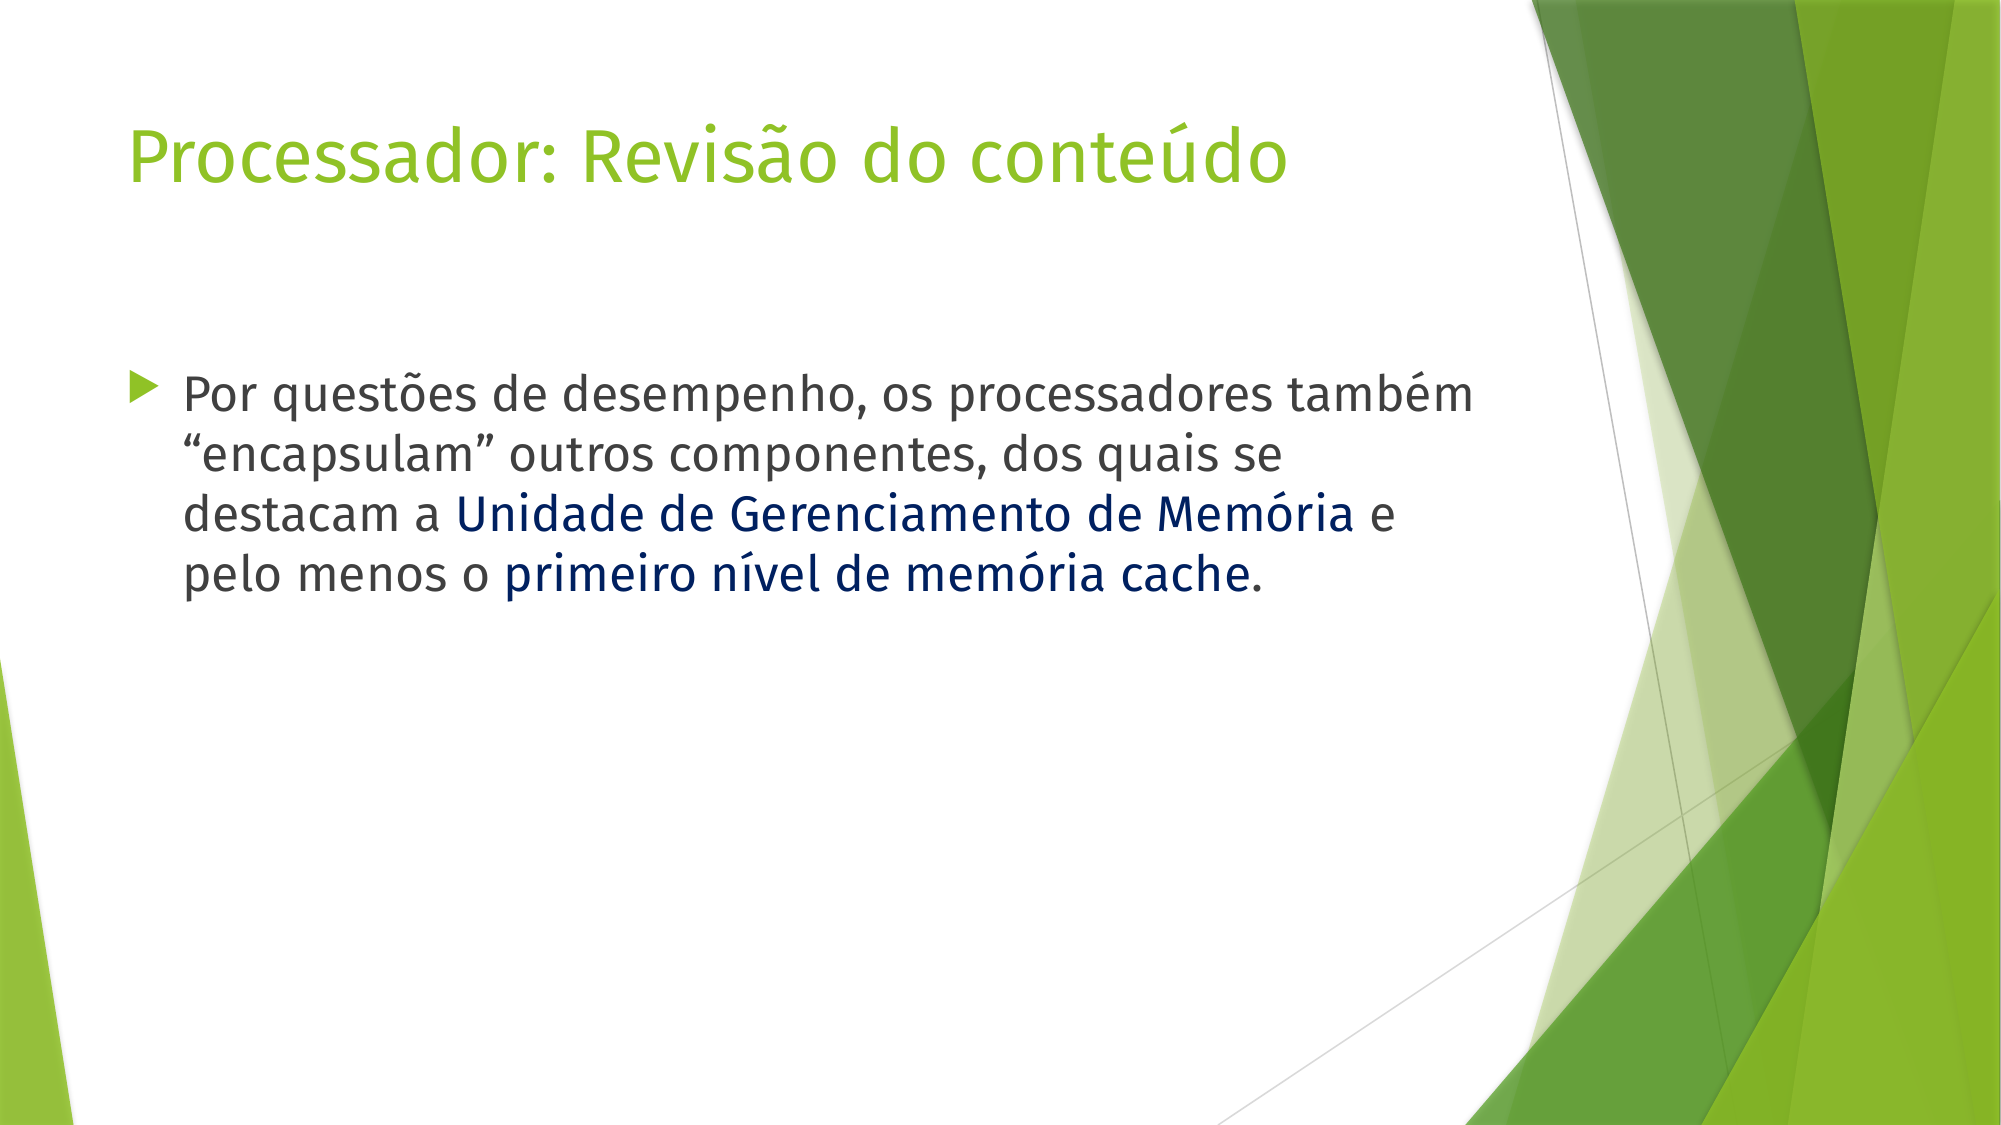

# Processador: Revisão do conteúdo
Por questões de desempenho, os processadores também “encapsulam” outros componentes, dos quais se destacam a Unidade de Gerenciamento de Memória e pelo menos o primeiro nível de memória cache.